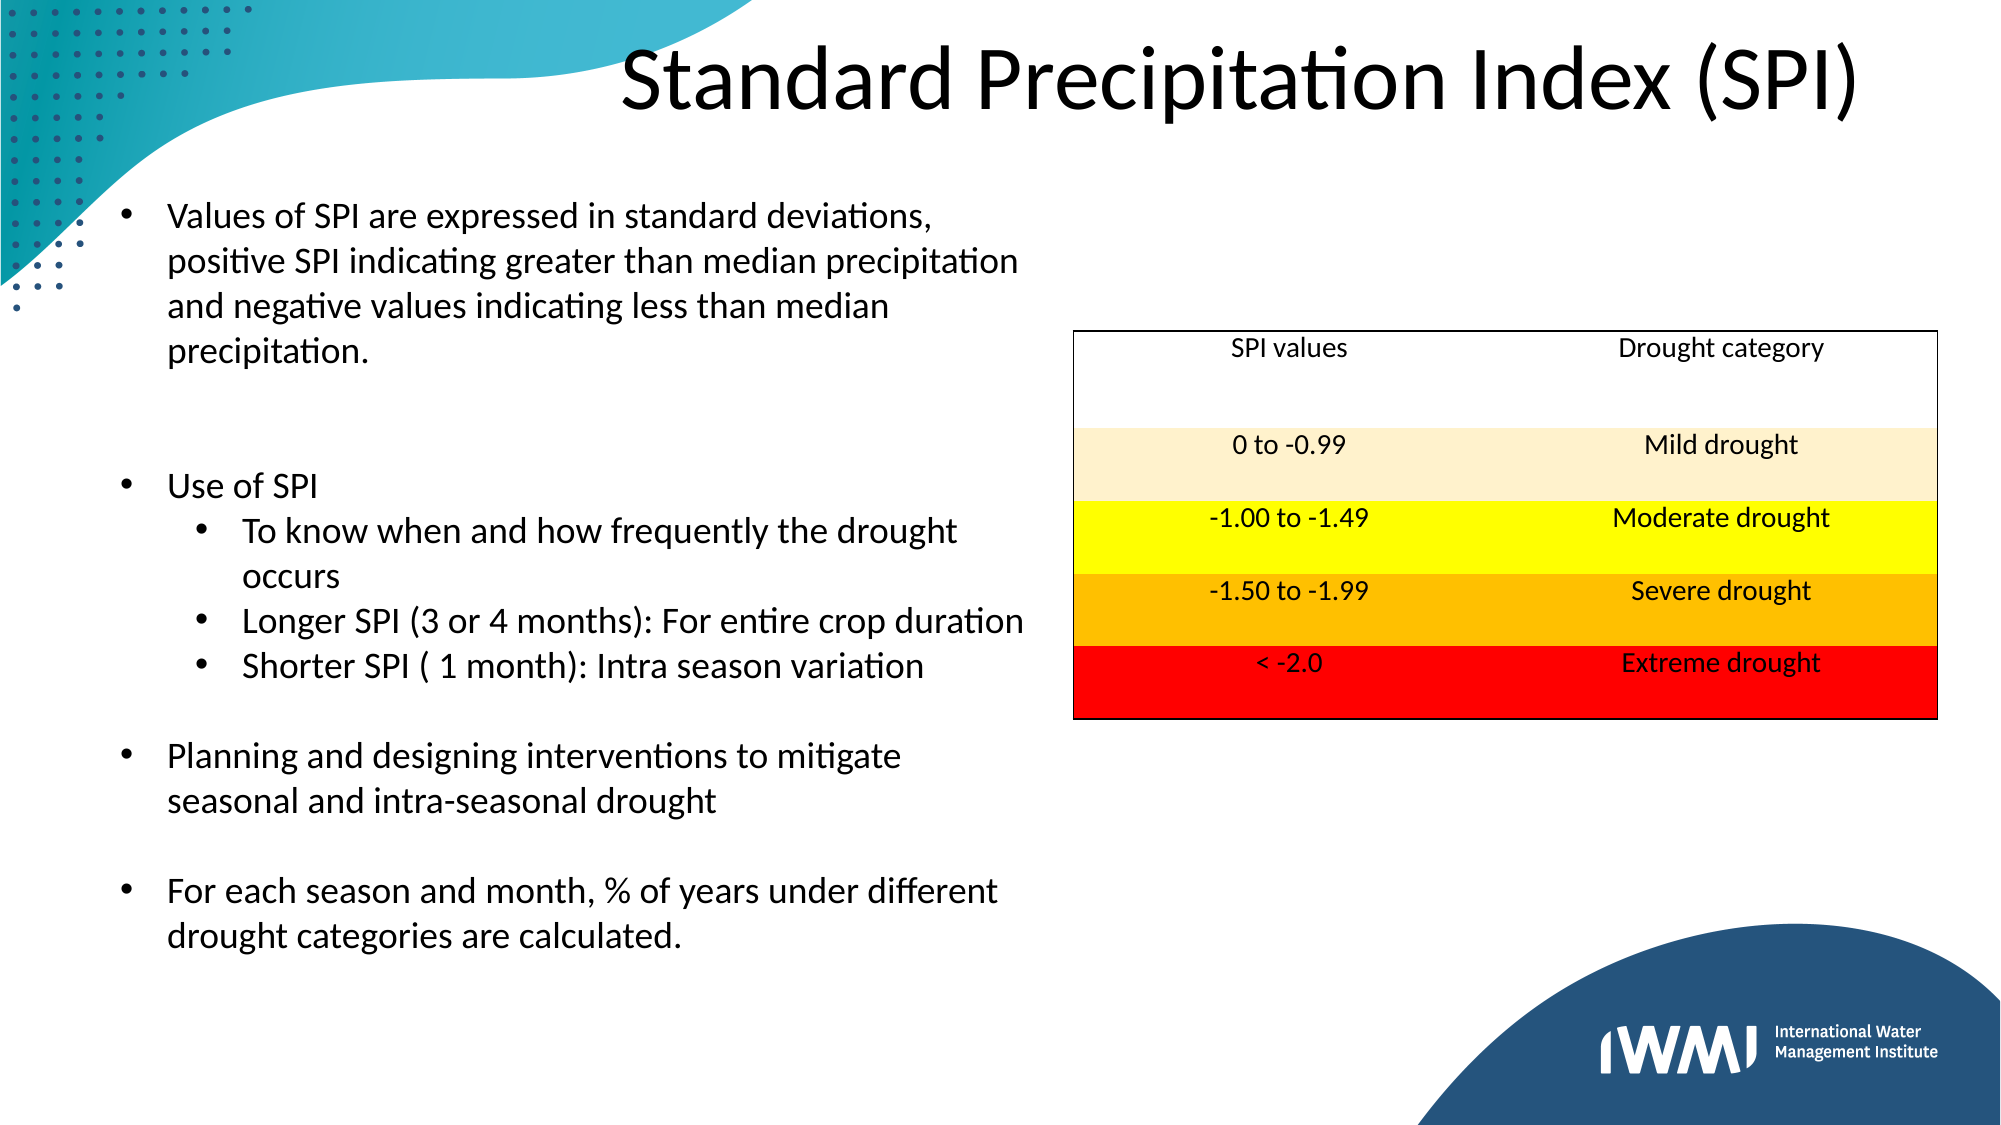

# Standard Precipitation Index (SPI)
Values of SPI are expressed in standard deviations, positive SPI indicating greater than median precipitation and negative values indicating less than median precipitation.

Use of SPI
To know when and how frequently the drought occurs
Longer SPI (3 or 4 months): For entire crop duration
Shorter SPI ( 1 month): Intra season variation

Planning and designing interventions to mitigate seasonal and intra-seasonal drought

For each season and month, % of years under different drought categories are calculated.

| SPI values | Drought category |
| --- | --- |
| 0 to -0.99 | Mild drought |
| -1.00 to -1.49 | Moderate drought |
| -1.50 to -1.99 | Severe drought |
| < -2.0 | Extreme drought |